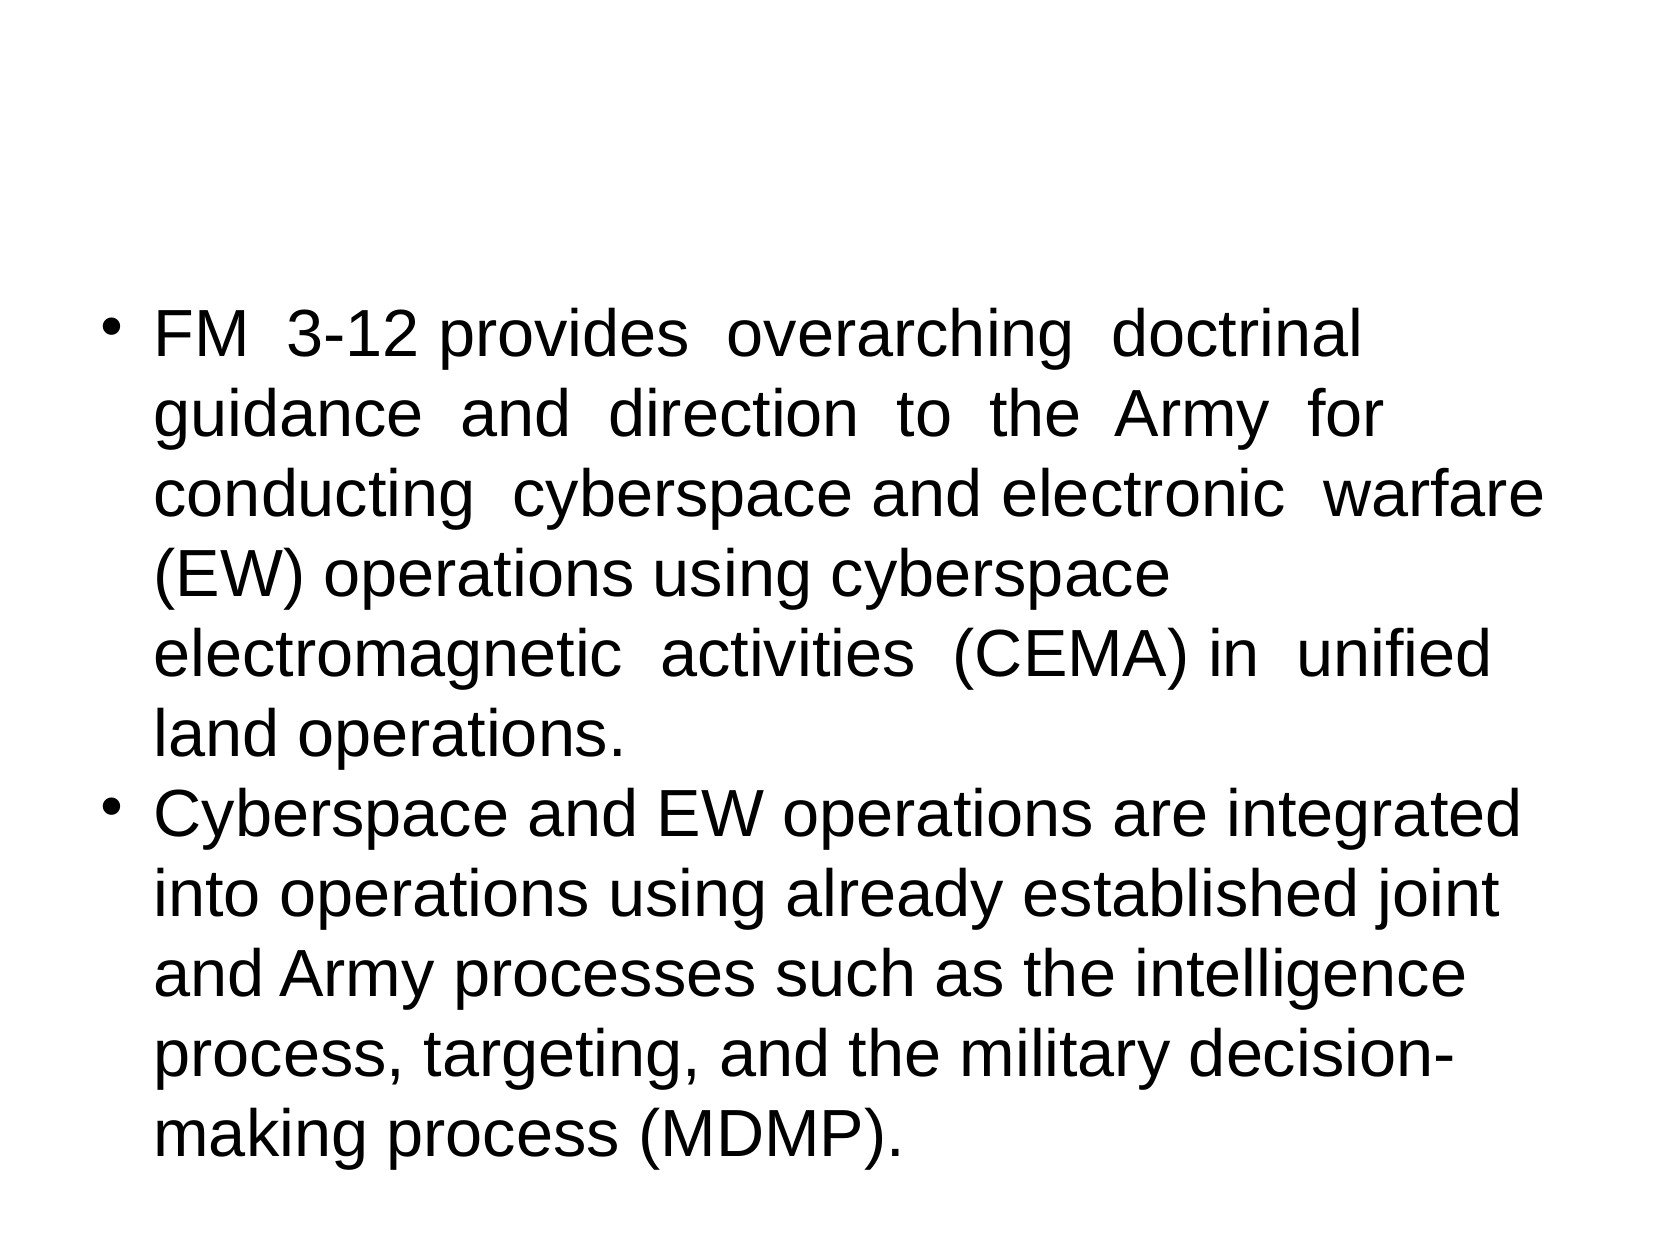

FM  3-12 provides  overarching  doctrinal  guidance  and  direction  to  the  Army  for  conducting  cyberspace and electronic  warfare  (EW) operations using cyberspace  electromagnetic  activities  (CEMA) in  unified  land operations.
Cyberspace and EW operations are integrated into operations using already established joint and Army processes such as the intelligence process, targeting, and the military decision-making process (MDMP).